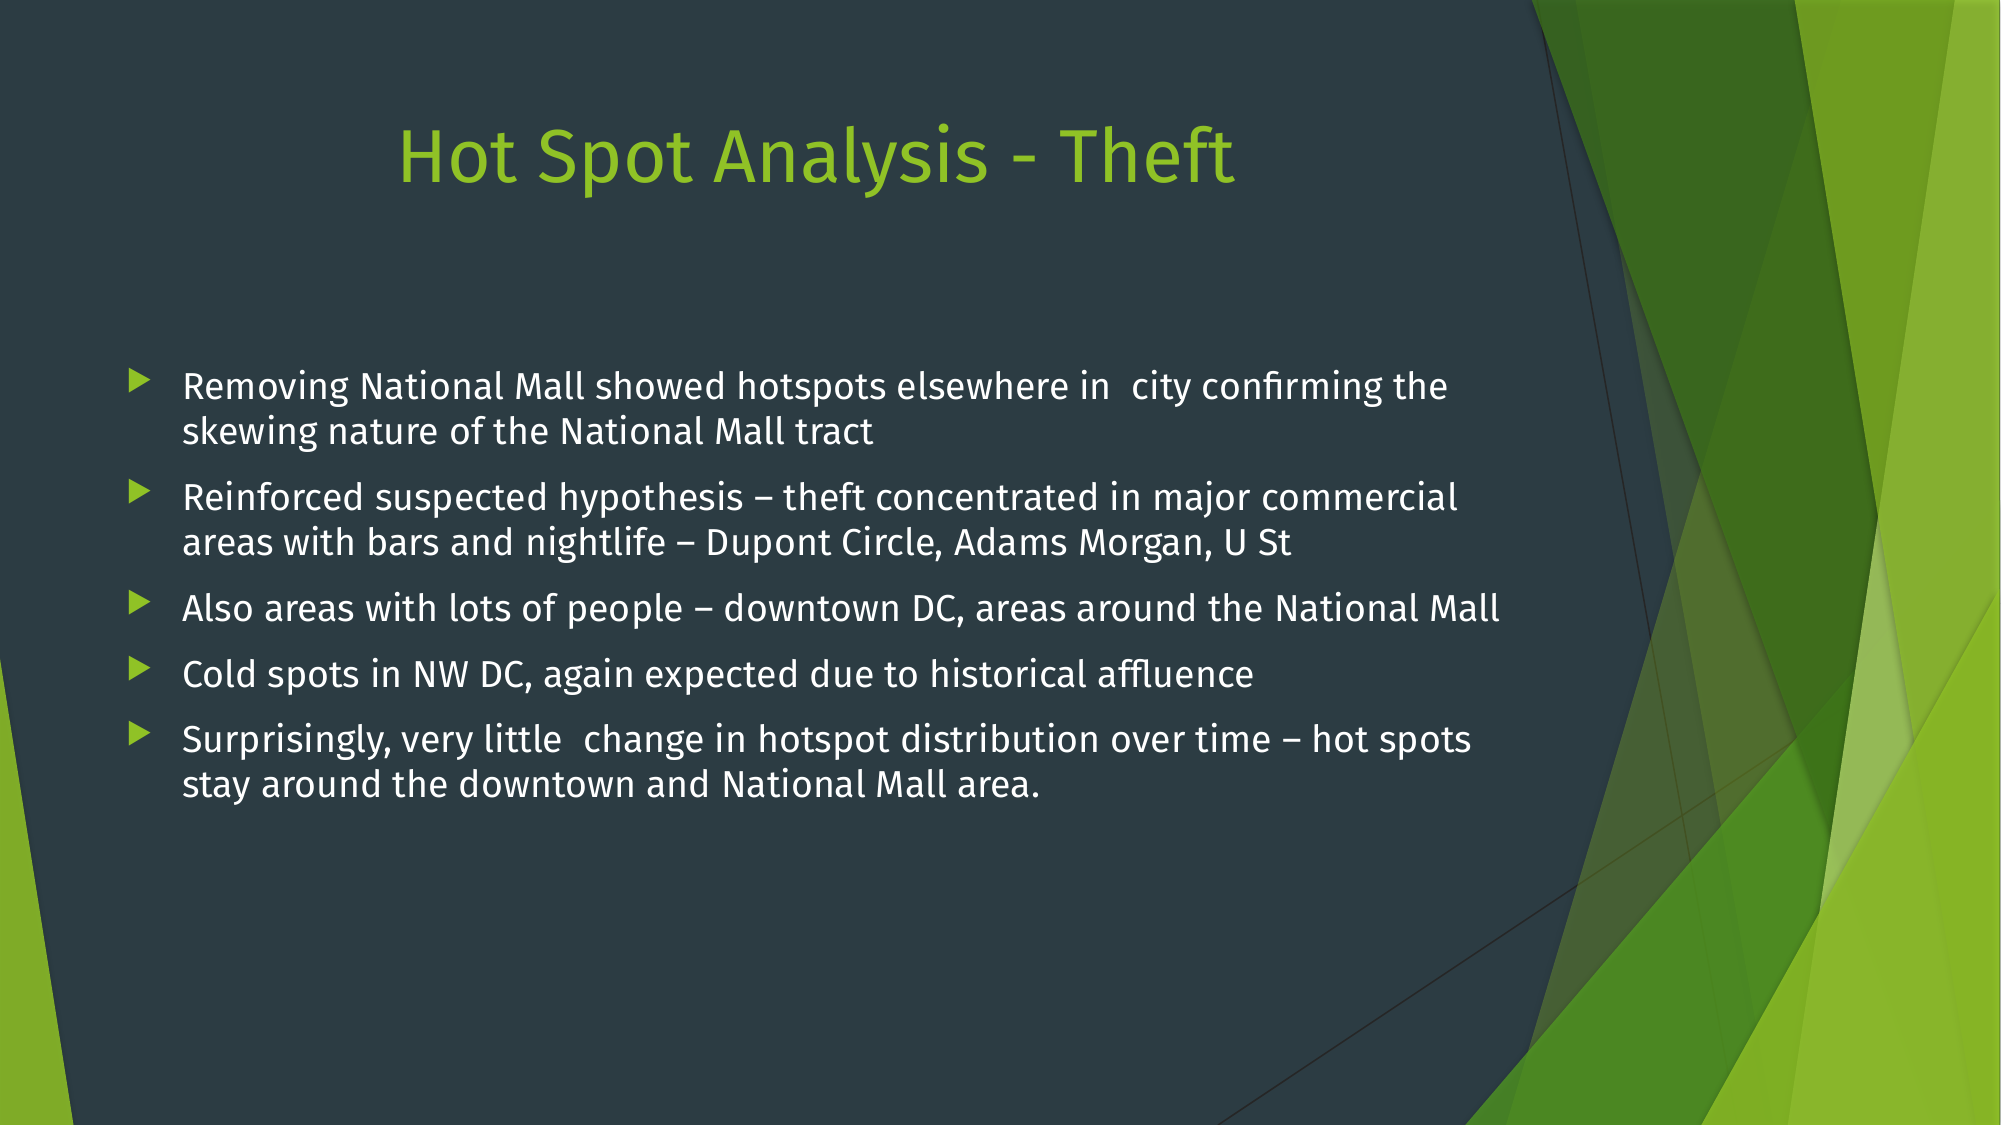

# Hot Spot Analysis - Theft
Removing National Mall showed hotspots elsewhere in  city confirming the skewing nature of the National Mall tract
Reinforced suspected hypothesis – theft concentrated in major commercial areas with bars and nightlife – Dupont Circle, Adams Morgan, U St
Also areas with lots of people – downtown DC, areas around the National Mall
Cold spots in NW DC, again expected due to historical affluence
Surprisingly, very little  change in hotspot distribution over time – hot spots stay around the downtown and National Mall area.